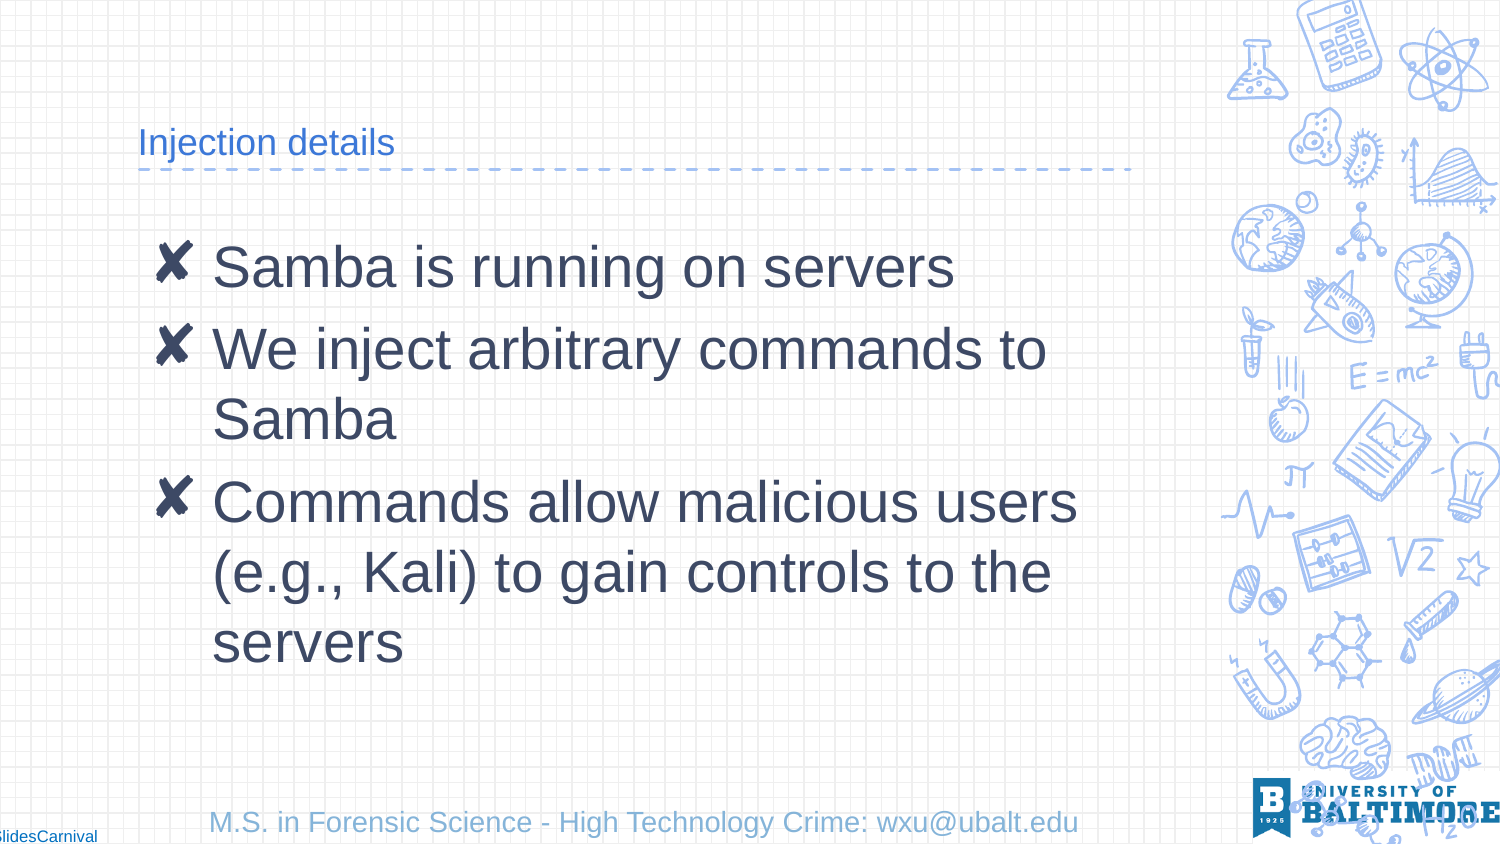

# Injection details
Samba is running on servers
We inject arbitrary commands to Samba
Commands allow malicious users (e.g., Kali) to gain controls to the servers